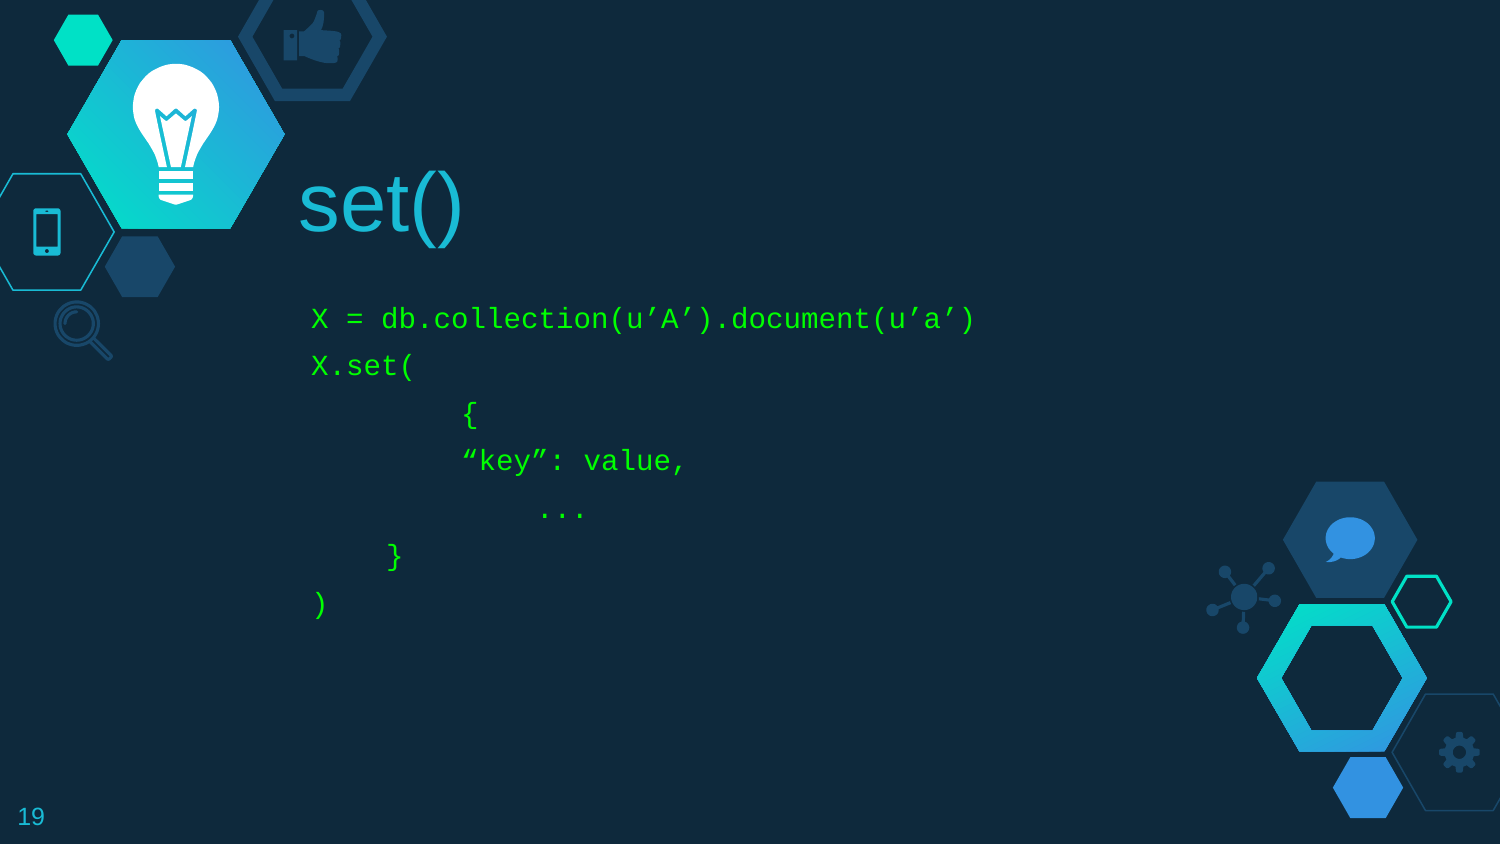

# set()
X = db.collection(u’A’).document(u’a’)
X.set(
	{
“key”: value,
	...
}
)
19